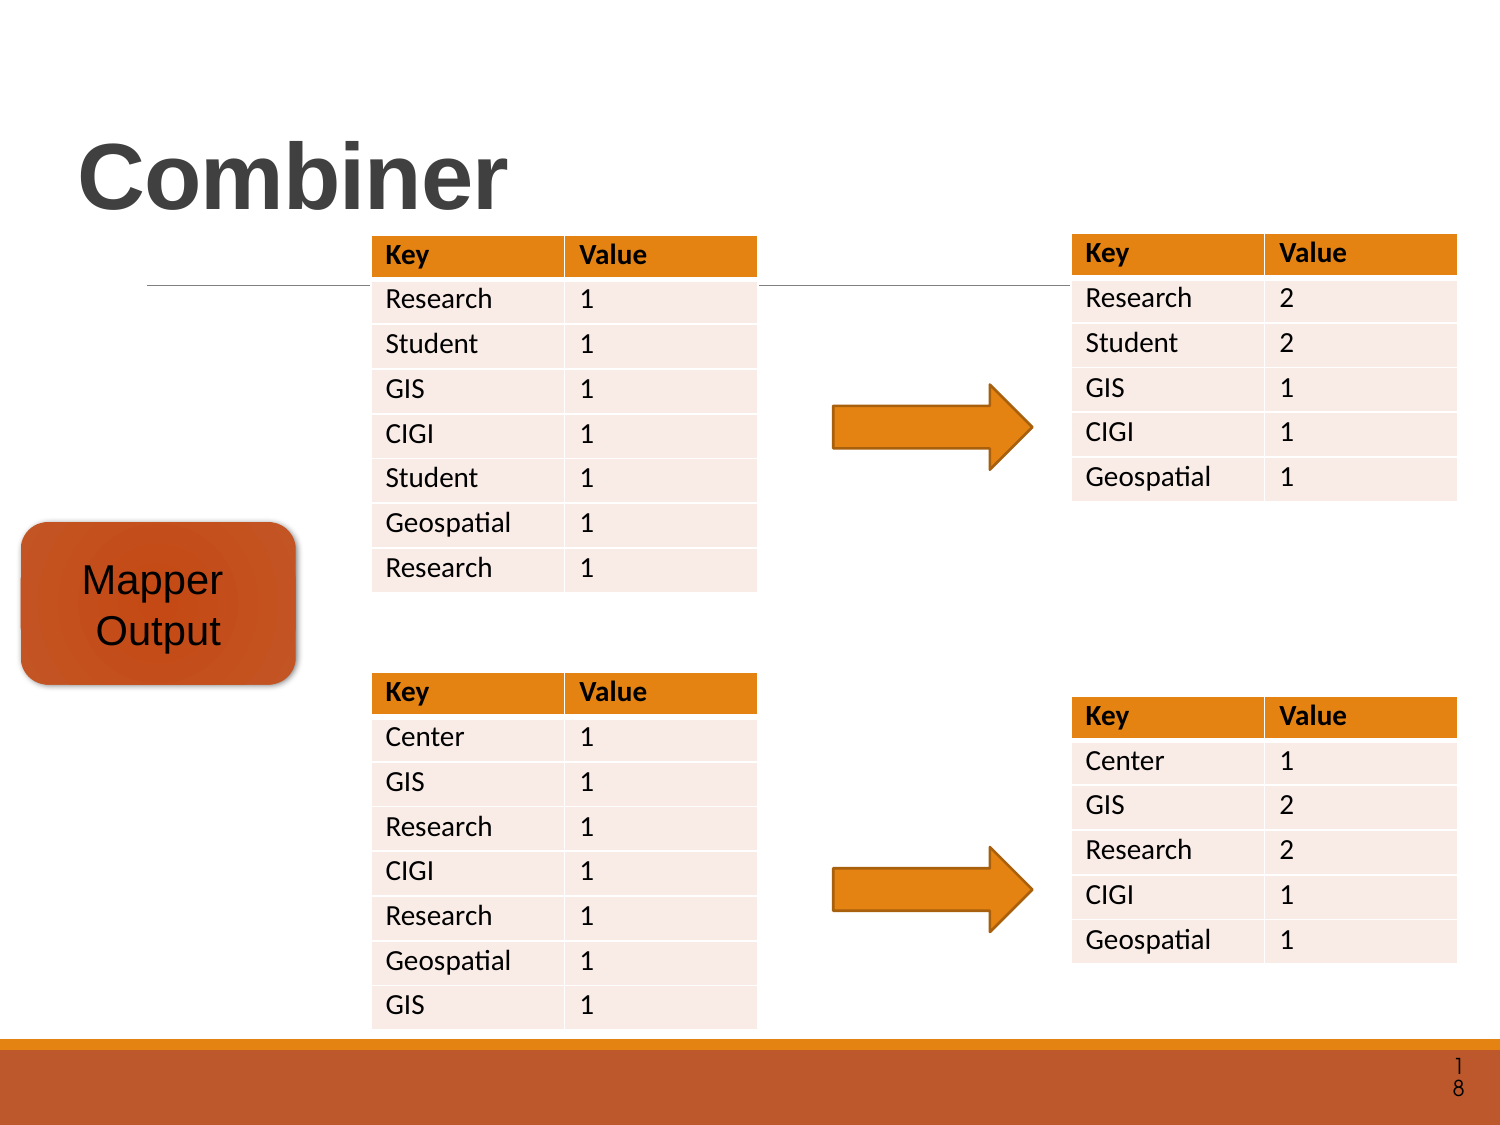

# Combiner
| Key | Value |
| --- | --- |
| Research | 2 |
| Student | 2 |
| GIS | 1 |
| CIGI | 1 |
| Geospatial | 1 |
| Key | Value |
| --- | --- |
| Research | 1 |
| Student | 1 |
| GIS | 1 |
| CIGI | 1 |
| Student | 1 |
| Geospatial | 1 |
| Research | 1 |

Mapper
Output
| Key | Value |
| --- | --- |
| Center | 1 |
| GIS | 1 |
| Research | 1 |
| CIGI | 1 |
| Research | 1 |
| Geospatial | 1 |
| GIS | 1 |
| Key | Value |
| --- | --- |
| Center | 1 |
| GIS | 2 |
| Research | 2 |
| CIGI | 1 |
| Geospatial | 1 |

18